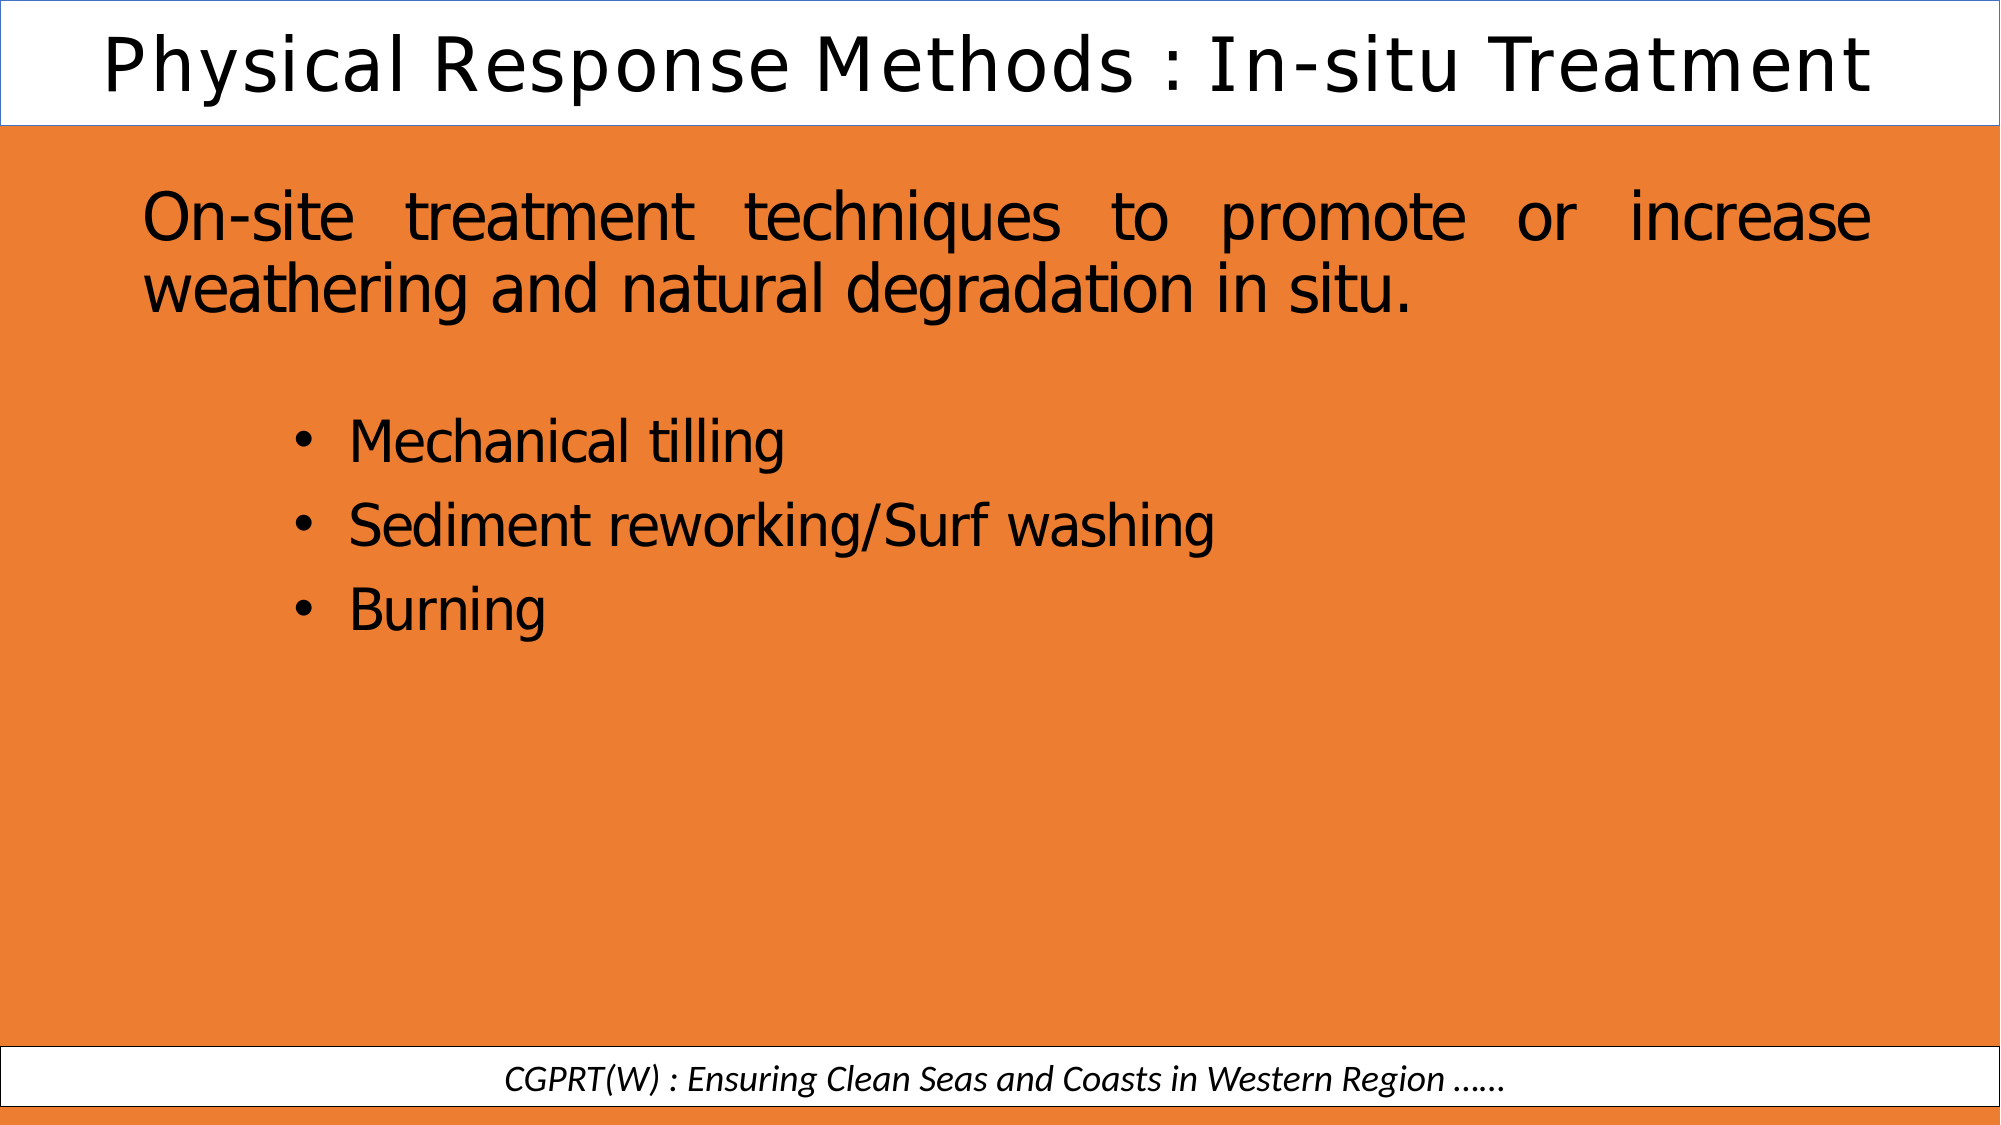

Physical Response Methods : In-situ Treatment
On-site treatment techniques to promote or increase weathering and natural degradation in situ.

 Mechanical tilling
 Sediment reworking/Surf washing
 Burning
 CGPRT(W) : Ensuring Clean Seas and Coasts in Western Region ……